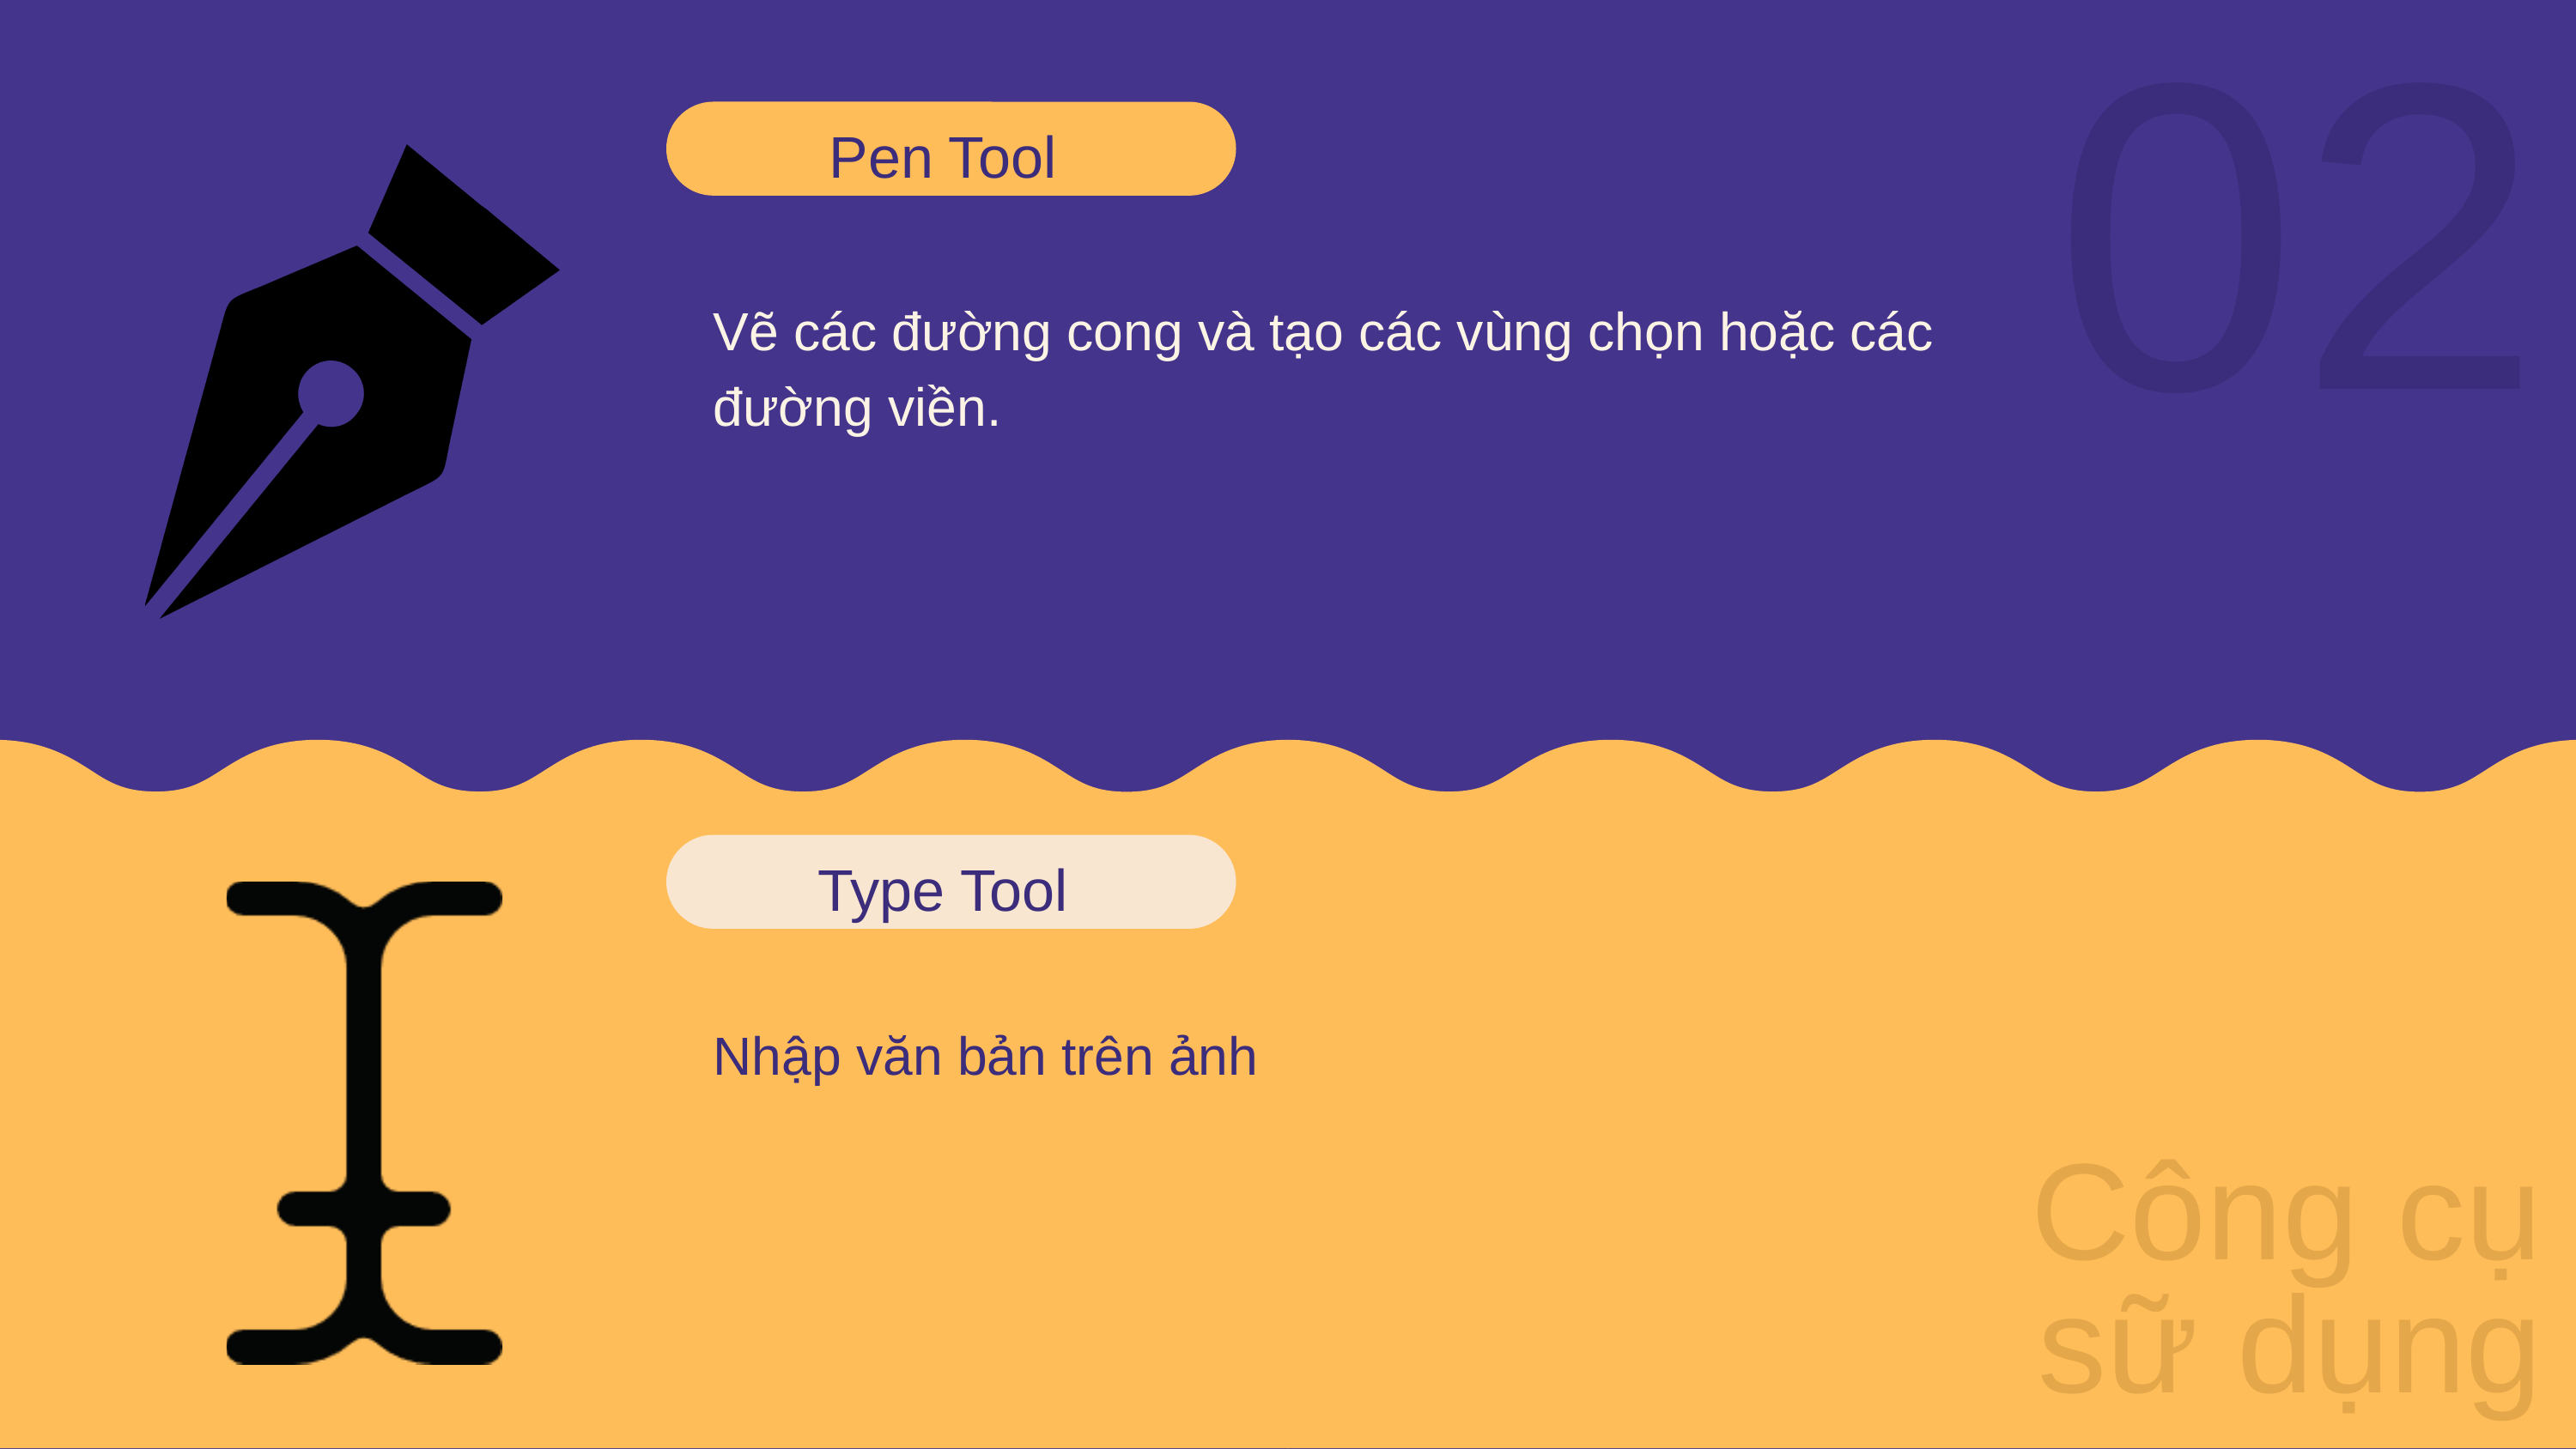

02
Pen Tool

Vẽ các đường cong và tạo các vùng chọn hoặc các đường viền.

Type Tool

Nhập văn bản trên ảnh
Công cụ sữ dụng